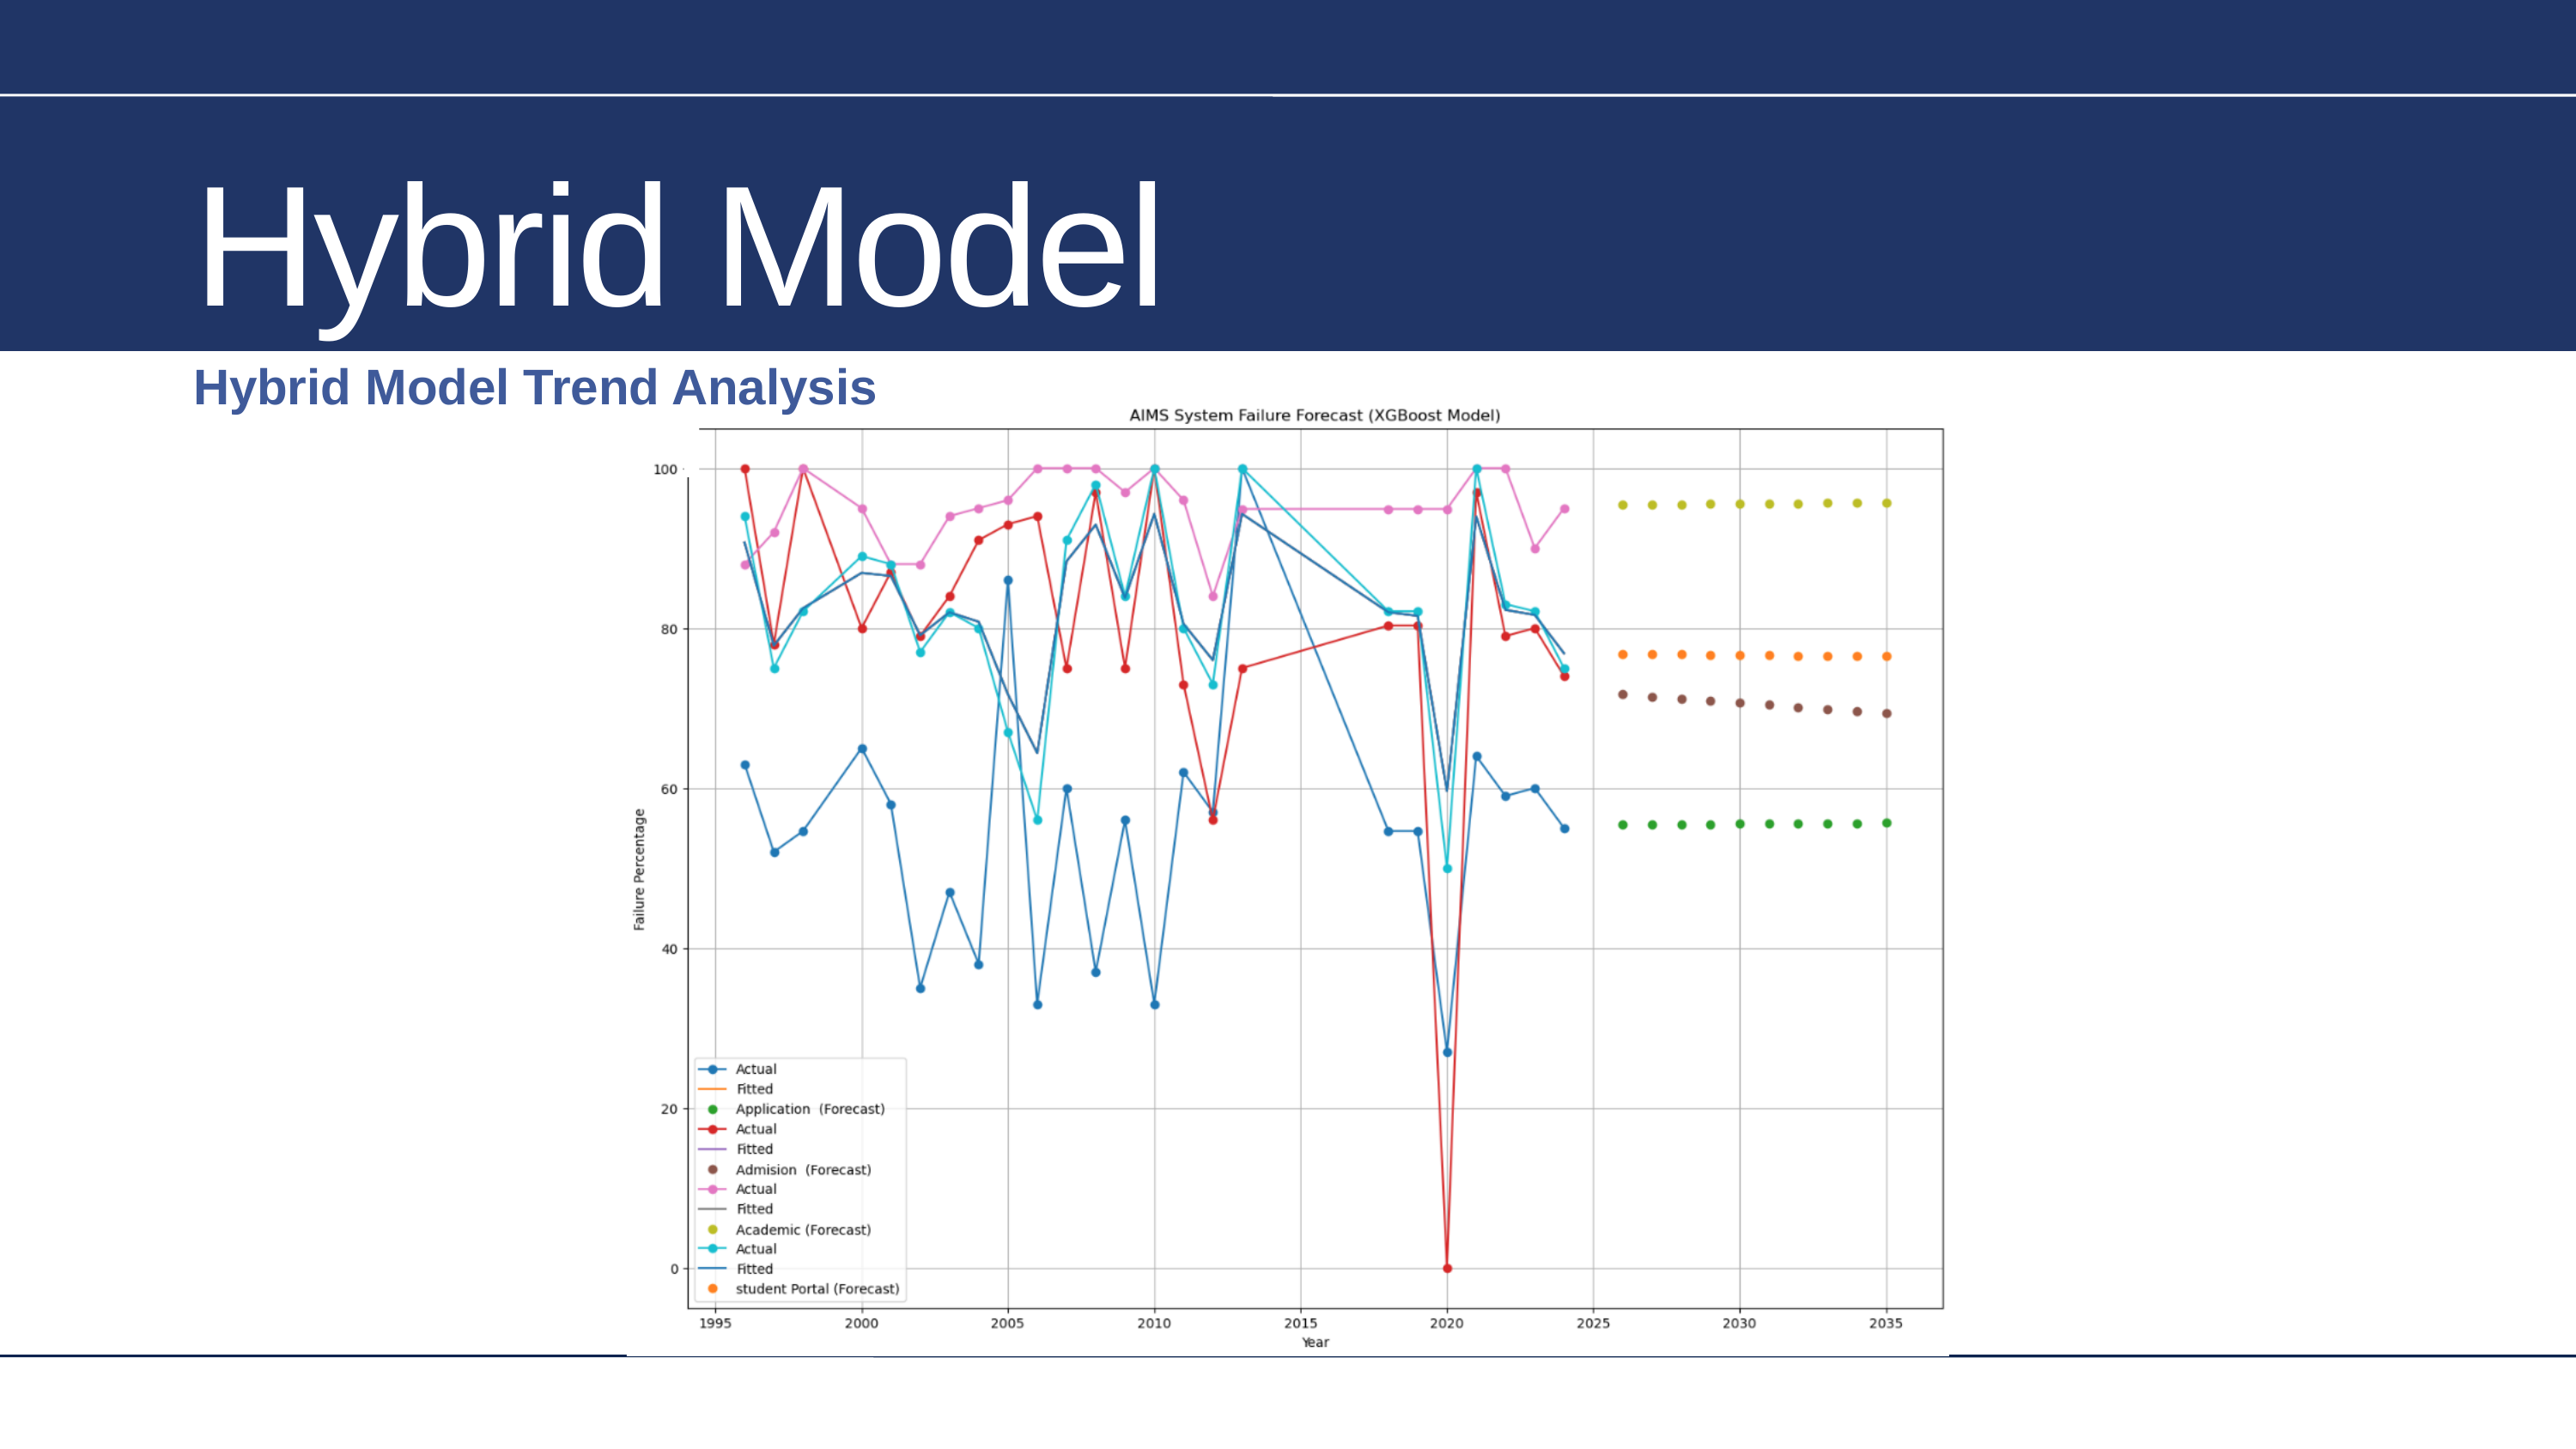

Hybrid Model Design
Hybrid Model Trend Analysis